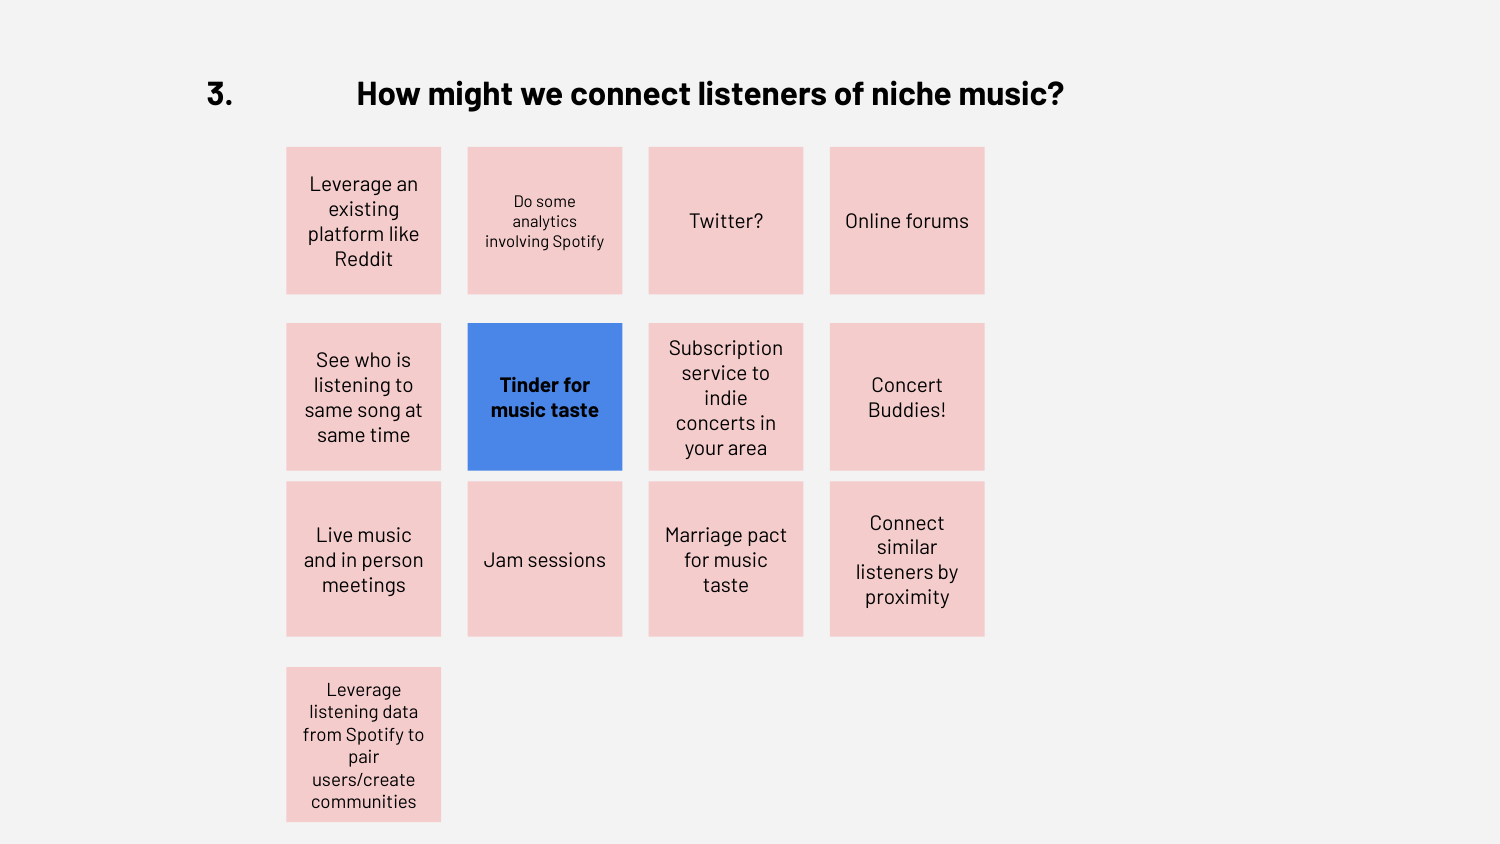

3. 	How might we connect listeners of niche music?

Leverage an existing platform like Reddit
Do some analytics involving Spotify
Twitter?
Online forums
See who is listening to same song at same time
Tinder for music taste
Subscription service to indie concerts in your area
Concert Buddies!
Live music and in person meetings
Jam sessions
Marriage pact for music taste
Connect similar listeners by proximity
Leverage listening data from Spotify to pair users/create communities